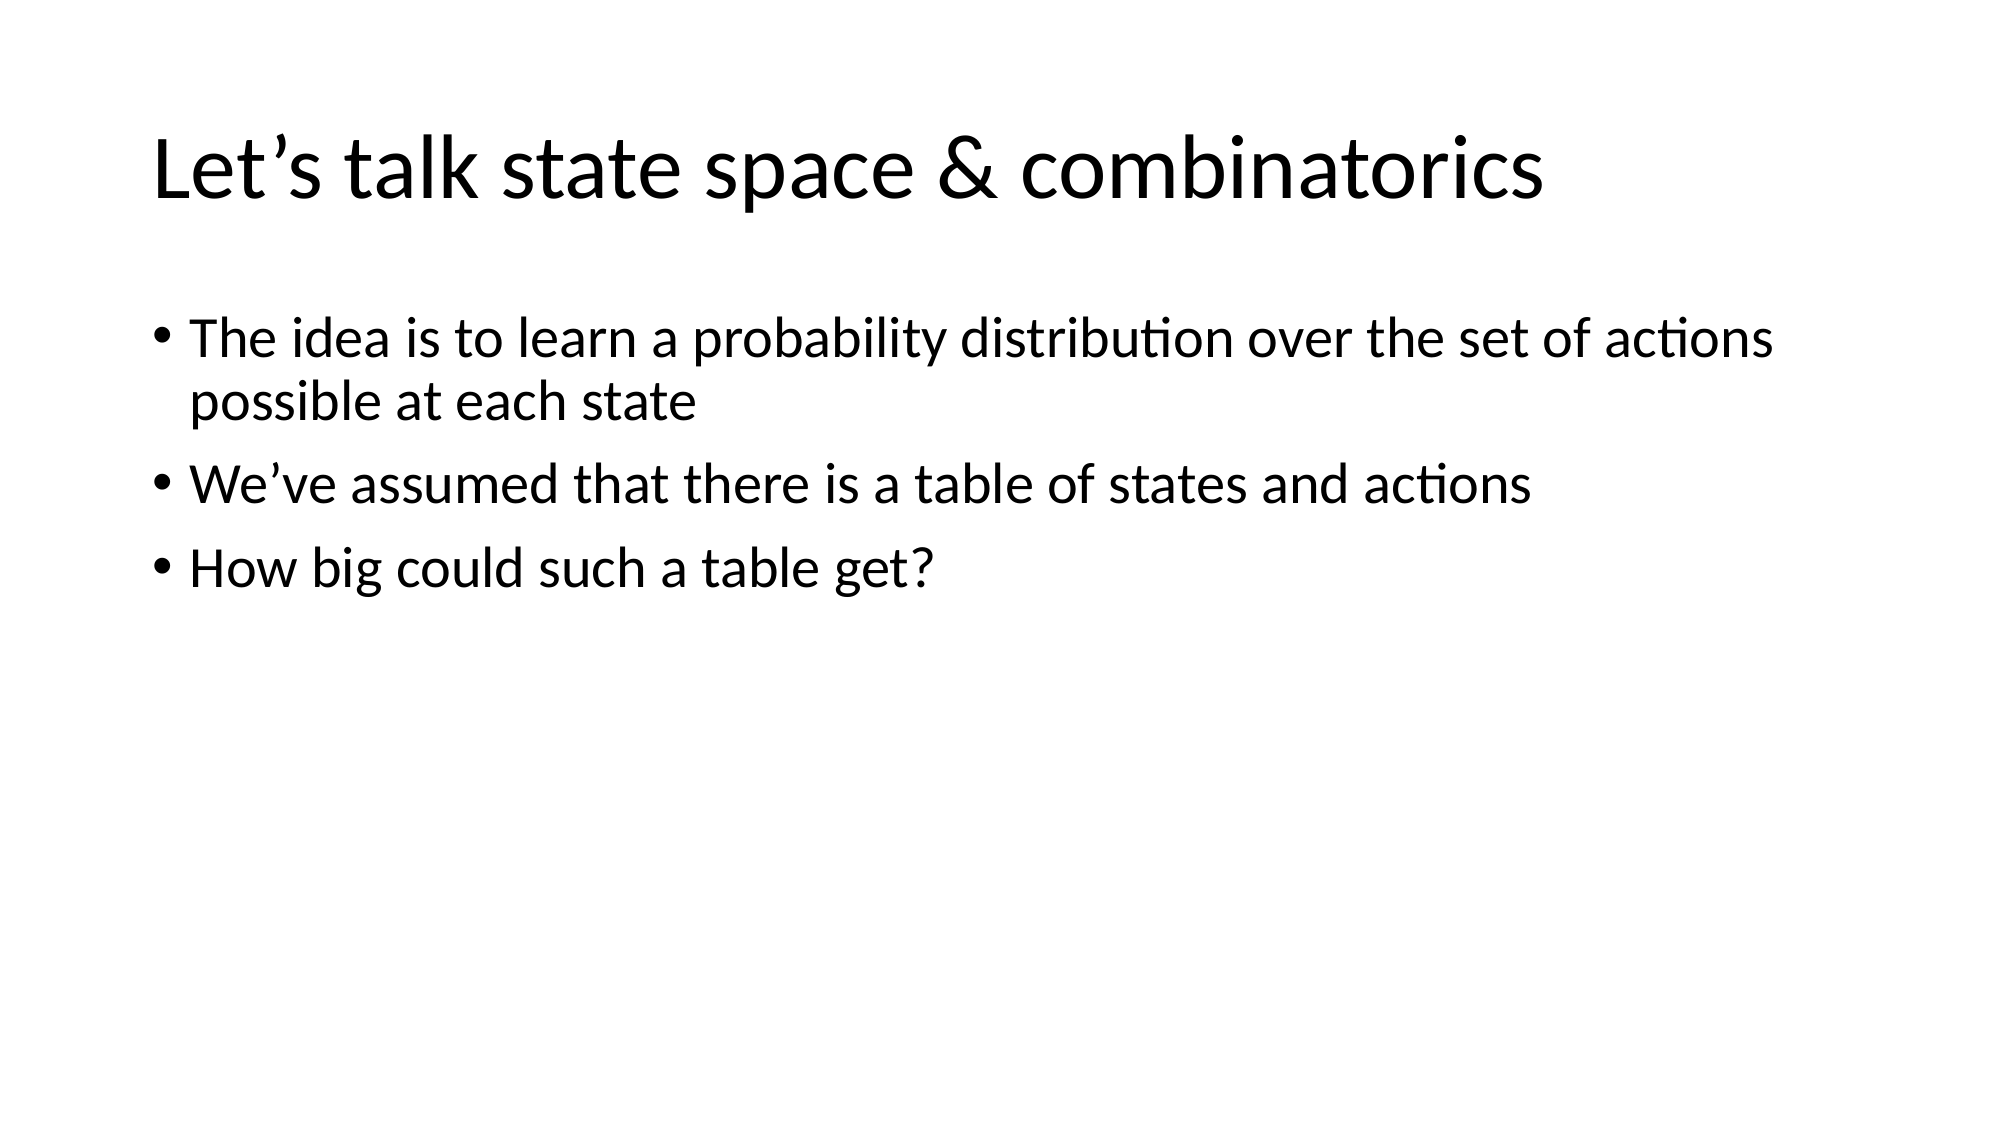

# Let’s talk state space & combinatorics
The idea is to learn a probability distribution over the set of actions possible at each state
We’ve assumed that there is a table of states and actions
How big could such a table get?